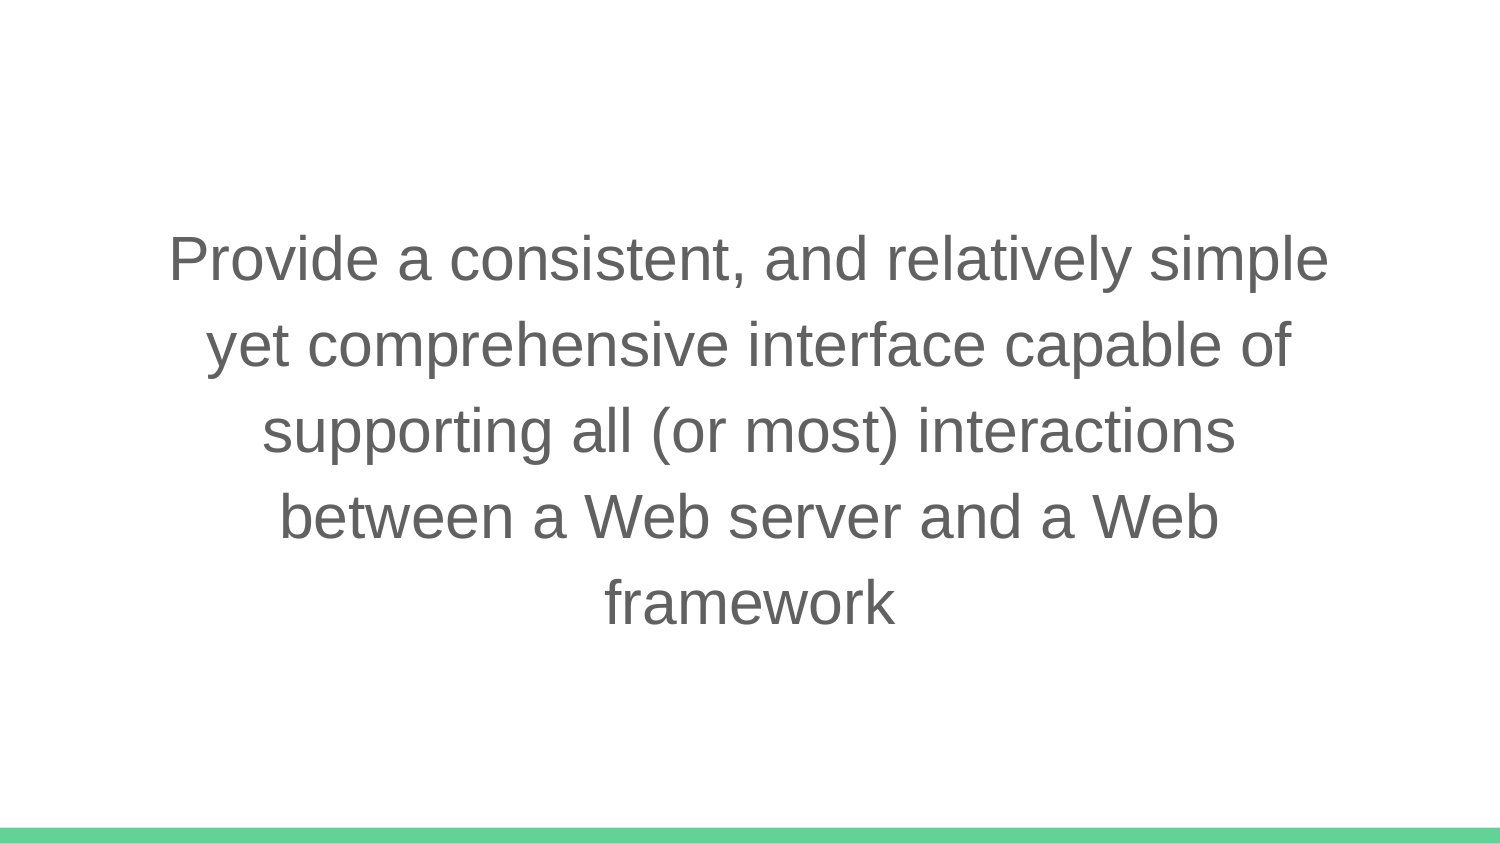

Provide a consistent, and relatively simple yet comprehensive interface capable of supporting all (or most) interactions between a Web server and a Web framework